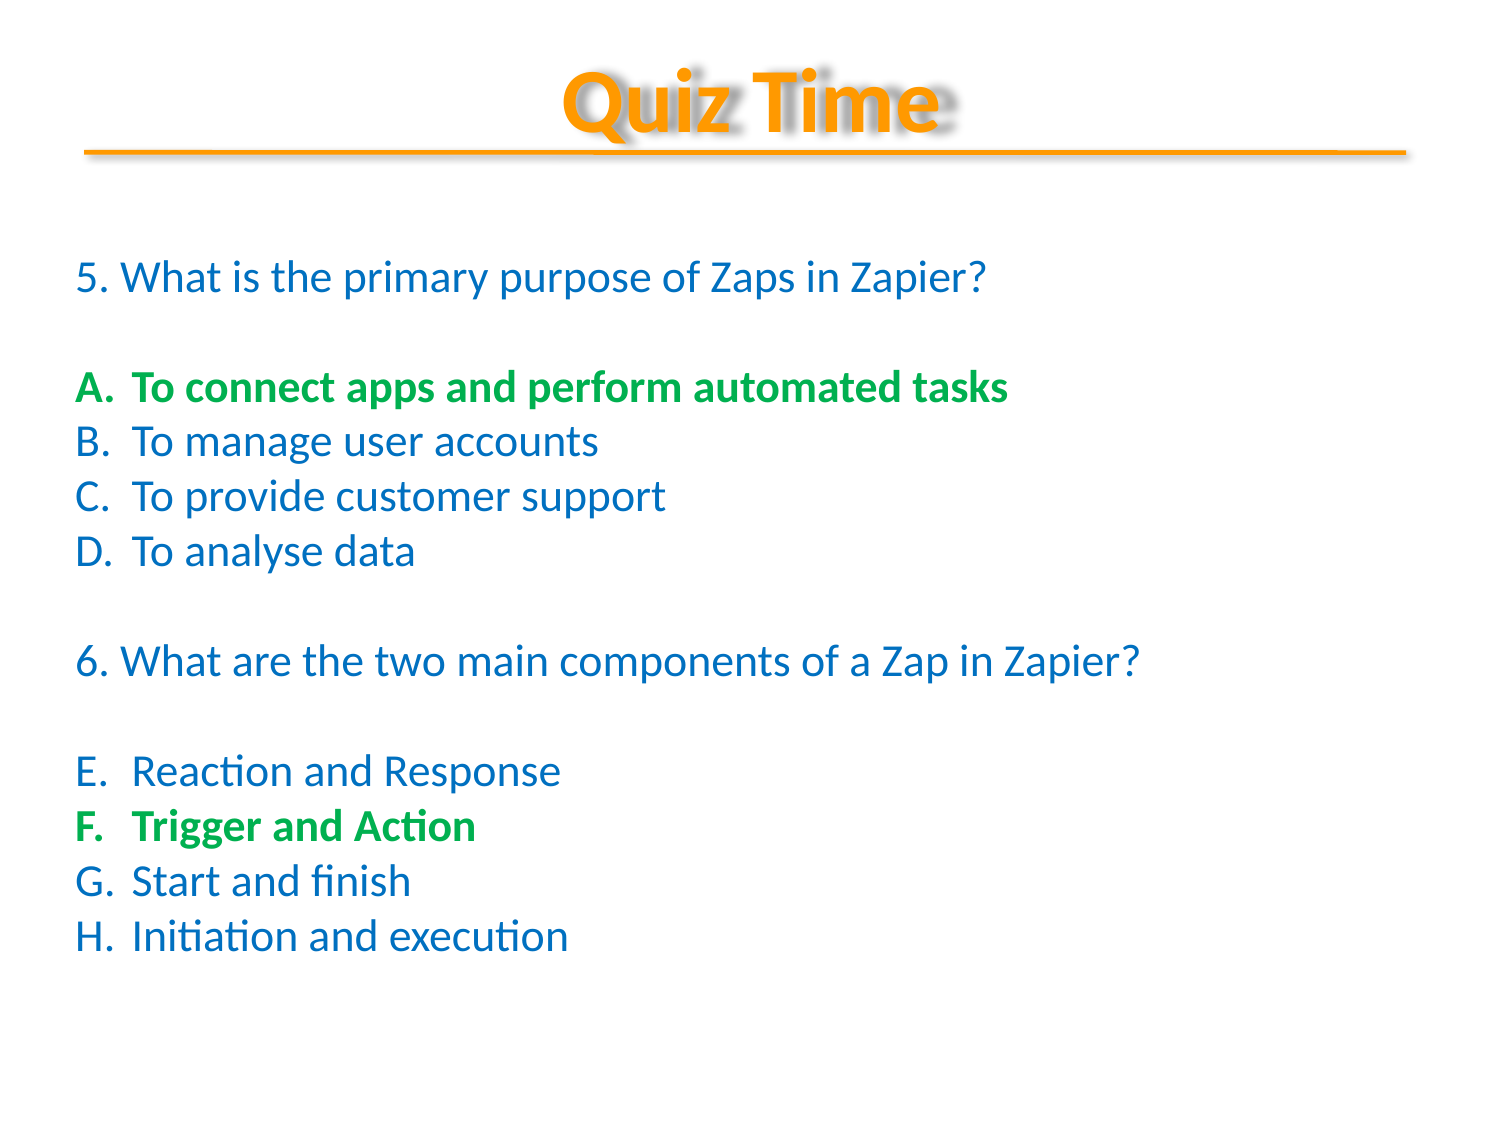

# Quiz Time

5. What is the primary purpose of Zaps in Zapier?

To connect apps and perform automated tasks
To manage user accounts
To provide customer support
To analyse data

6. What are the two main components of a Zap in Zapier?

Reaction and Response
Trigger and Action
Start and finish
Initiation and execution